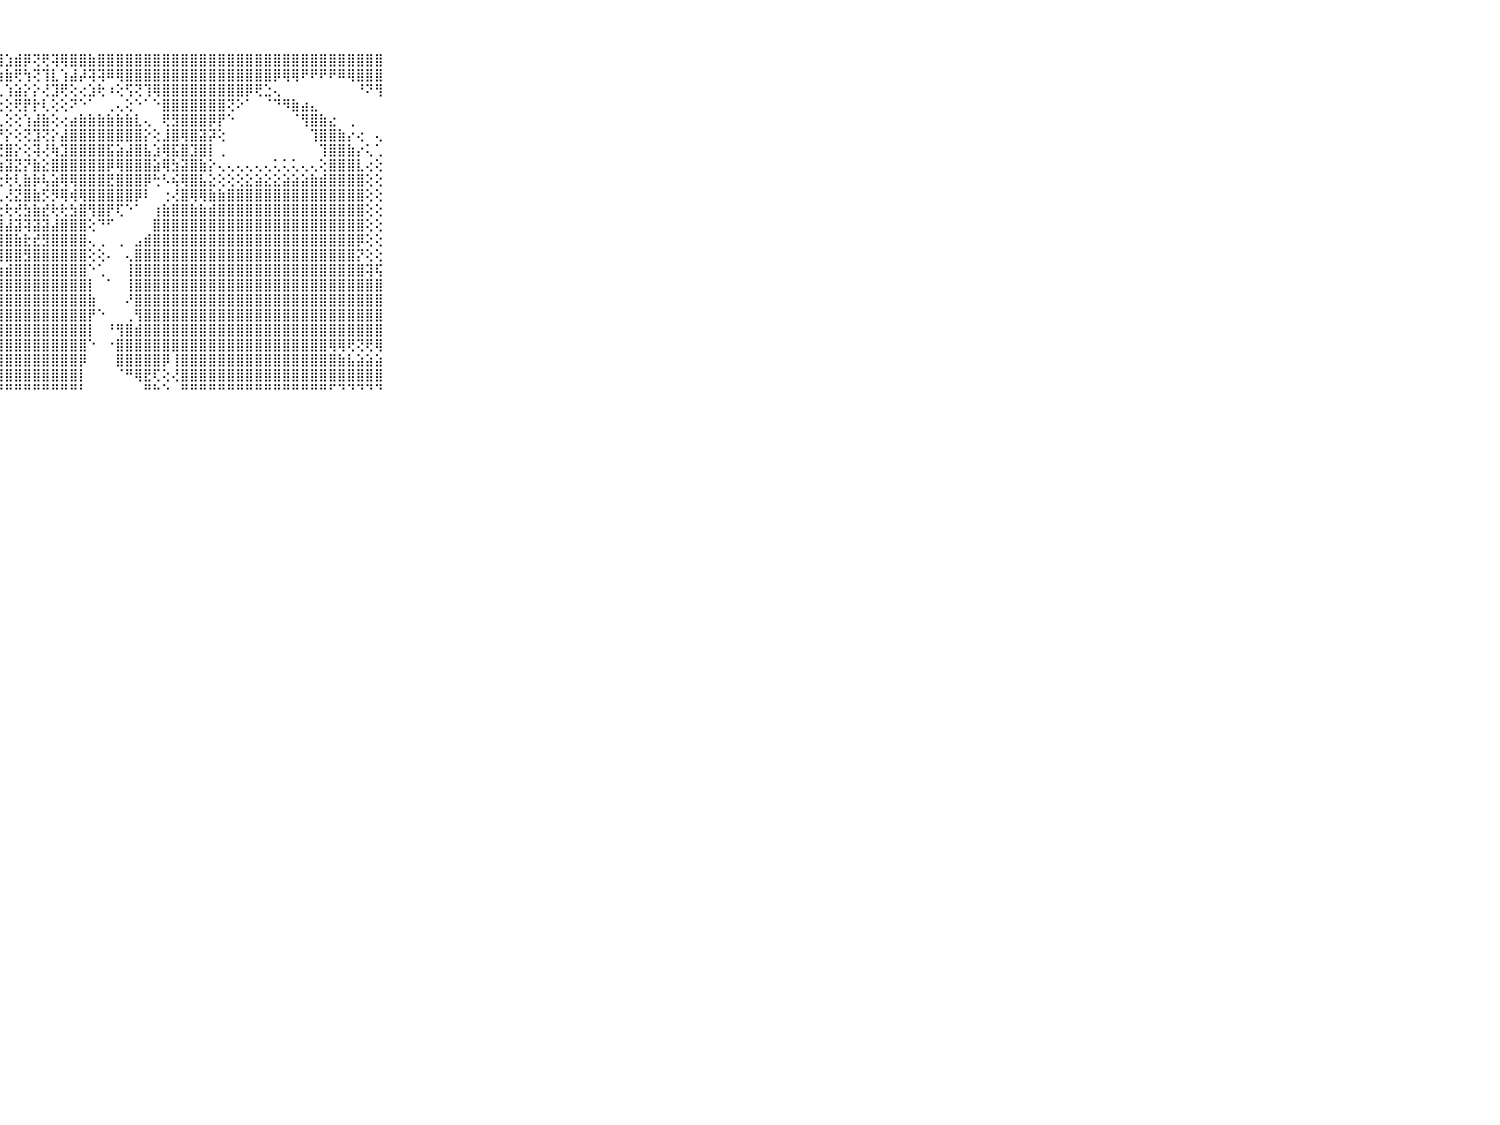

⠀⠀⠀⠀⠀⠀⠀⠀⠀⠀⠀⠀⠀⢁⠑⢁⠕⢕⢕⢕⢕⢕⢿⢿⢿⢕⢝⢽⣱⣾⡿⢝⢟⢽⢿⣿⣿⣷⣿⣿⣿⣿⣿⣿⣿⣿⣿⣿⣿⣿⣿⣿⣿⣿⣿⣿⣿⣿⣿⣿⣿⣿⣿⣿⣿⣿⣿⣿⣿⠀⠀⠀⠀⠀⠀⠀⠀⠀⠀⠀⠀
⠀⠀⠀⠀⠀⠀⠀⠀⠀⠀⠀⠷⣷⣴⣅⢕⢕⢕⠁⠕⢕⢕⢸⣯⣵⢕⢱⣷⣷⢟⢳⢝⢹⣇⢱⣼⡼⢽⢽⠿⢿⣿⣿⣿⣿⣿⣿⣿⣿⣿⣿⣿⣿⣿⣿⣿⣿⡿⢿⢿⠟⠟⠟⠟⠿⢿⣿⣿⣿⠀⠀⠀⠀⠀⠀⠀⠀⠀⠀⠀⠀
⠀⠀⠀⠀⠀⠀⠀⠀⠀⠀⠀⠀⠅⠝⢻⣿⣧⣕⢕⢕⢕⢕⢕⢜⢝⡕⢳⢇⢱⣵⡕⡕⢜⣹⢟⢕⢔⣱⢗⠰⢕⢫⢝⢹⢿⣿⣿⣿⣿⣿⣿⣿⣿⣿⡿⢟⣑⢄⠀⠀⠀⠀⠀⠀⠀⠀⠘⠝⢻⠀⠀⠀⠀⠀⠀⠀⠀⠀⠀⠀⠀
⠀⠀⠀⠀⠀⠀⠀⠀⠀⠀⠀⢕⢕⢕⢅⢘⢿⣿⣷⣕⢕⢕⢕⢕⢕⢜⢏⢕⢕⢟⡟⡗⢇⢕⢕⠝⠑⠁⠀⢀⢄⢕⠑⠁⠑⣿⣿⣿⣿⣿⣿⣿⢝⠕⠁⠀⠈⠙⠻⣷⣴⣄⠀⠀⠀⠀⠀⠀⠀⠀⠀⠀⠀⠀⠀⠀⠀⠀⠀⠀⠀
⠀⠀⠀⠀⠀⠀⠀⠀⠀⠀⠀⢄⢕⢕⠁⢕⢕⠝⢿⣿⣷⡕⢕⢕⢕⢇⢜⣇⢕⢕⢱⣼⣷⢕⢔⣴⣷⣷⣷⣷⣷⣷⣇⢄⠀⢟⣻⣿⣿⣿⡿⡟⠑⠀⠀⠀⠀⠀⠀⠈⢻⣿⣷⣔⠀⢀⠀⠀⠀⠀⠀⠀⠀⠀⠀⠀⠀⠀⠀⠀⠀
⠀⠀⠀⠀⠀⠀⠀⠀⠀⠀⠀⢕⢕⢕⢕⢕⢅⢕⢜⢿⣿⣷⡕⢅⢕⢕⢝⡞⡕⢕⢝⣹⢝⡕⣼⣿⣿⣿⣿⣿⣿⣿⣿⡕⢕⣸⣿⢿⣿⣽⡽⢕⠀⠀⠀⠀⠀⠀⠀⠀⠀⢹⣿⣿⣷⡔⢔⠀⢄⠀⠀⠀⠀⠀⠀⠀⠀⠀⠀⠀⠀
⠀⠀⠀⠀⠀⠀⠀⠀⠀⠀⠀⢕⢕⢕⢕⢕⢕⢕⢕⢜⣿⣿⣷⢕⢕⢕⢕⣟⣿⡕⢕⢽⢜⢷⣹⣿⣿⣿⣿⣯⣵⣼⣿⣧⣱⢿⣯⣿⣹⣿⡇⢀⠀⠀⠀⠀⠀⠀⠀⠀⠀⠀⢹⣿⣿⣷⡔⢅⢁⠀⠀⠀⠀⠀⠀⠀⠀⠀⠀⠀⠀
⠀⠀⠀⠀⠀⠀⠀⠀⠀⠀⠀⣾⣾⣷⣷⣵⣵⣕⢕⡕⣻⣿⣿⡇⢕⢕⢜⣵⣽⣝⡝⣷⣕⣿⣿⣿⣿⣿⣿⡿⢿⣿⣿⣿⣵⢿⣳⣽⣿⣷⡕⢄⢄⢄⢄⢄⢄⢅⢅⢅⢄⢄⢕⣿⣿⣿⣇⢔⢕⠀⠀⠀⠀⠀⠀⠀⠀⠀⠀⠀⠀
⠀⠀⠀⠀⠀⠀⠀⠀⠀⠀⠀⣿⣿⣿⣿⣿⣿⣿⣿⣿⣿⣿⣿⡇⢕⢕⢕⢕⢗⢇⣷⡷⢧⣵⢿⢿⣿⣿⣿⣟⣿⣿⣿⡿⢓⠣⢮⢿⣿⣧⣕⢕⢕⢕⣕⣵⣕⣕⣵⣵⣵⣷⣾⣿⣿⣿⣿⢕⢕⠀⠀⠀⠀⠀⠀⠀⠀⠀⠀⠀⠀
⠀⠀⠀⠀⠀⠀⠀⠀⠀⠀⠀⣿⣿⣿⣿⣿⣿⣿⣿⣿⣿⣿⣿⡇⢕⢕⢱⢇⢜⣝⣿⣷⡫⡻⢿⢾⢿⣿⣿⣿⣿⣿⡿⠇⠀⢐⢜⣿⢿⢿⣷⣷⣿⣿⣿⣿⣿⣿⣿⣿⣿⣿⣿⣿⣿⣿⣿⢕⢕⠀⠀⠀⠀⠀⠀⠀⠀⠀⠀⠀⠀
⠀⠀⠀⠀⠀⠀⠀⠀⠀⠀⠀⣿⣿⣿⣿⣿⣿⣿⣿⣿⣿⣿⣿⣇⢔⢕⢕⢗⢗⢞⣳⣷⣞⢗⢗⣳⣿⢻⣿⡟⢏⠑⠁⠀⢰⣷⣿⣿⣷⣷⣾⣿⣿⣿⣿⣿⣿⣿⣿⣿⣿⣿⣿⣿⣿⣿⣿⢕⢕⠀⠀⠀⠀⠀⠀⠀⠀⠀⠀⠀⠀
⠀⠀⠀⠀⠀⠀⠀⠀⠀⠀⠀⣿⣿⣿⣿⣿⣿⣿⣿⣿⣿⣿⣿⡇⢕⢕⢱⣽⣼⣽⢽⣽⣽⣼⣿⣿⣿⢕⠙⠋⠀⠀⠀⠀⣿⣿⣿⣿⣿⣿⣿⣿⣿⣿⣿⣿⣿⣿⣿⣿⣿⣿⣿⣿⣿⣿⣿⢕⢕⠀⠀⠀⠀⠀⠀⠀⠀⠀⠀⠀⠀
⠀⠀⠀⠀⠀⠀⠀⠀⠀⠀⠀⣿⣿⣿⣿⣿⣿⣿⣿⣿⣿⣿⣿⣇⢕⢕⢺⣿⣿⣷⣗⣞⣻⣿⣿⣿⣿⢄⢀⠀⢀⠀⣠⣾⣿⣿⣿⣿⣿⣿⣿⣿⣿⣿⣿⣿⣿⣿⣿⣿⣿⣿⣿⣿⣿⣿⡿⢕⢕⠀⠀⠀⠀⠀⠀⠀⠀⠀⠀⠀⠀
⠀⠀⠀⠀⠀⠀⠀⠀⠀⠀⠀⣿⣿⣿⣿⣿⣿⣿⣿⣿⣿⣿⣿⢇⢑⢕⢻⢿⣿⣿⣻⣿⣿⣿⣿⣿⣿⢕⢕⠄⠀⢄⣿⣿⣿⣿⣿⣿⣿⣿⣿⣿⣿⣿⣿⣿⣿⣿⣿⣿⣿⣿⣿⣿⣿⣿⡝⢕⢕⠀⠀⠀⠀⠀⠀⠀⠀⠀⠀⠀⠀
⠀⠀⠀⠀⠀⠀⠀⠀⠀⠀⠀⣿⣿⣿⣿⣿⣿⣿⣿⣿⣿⣿⡿⢕⢕⢕⡞⣷⣾⣿⣿⣿⣿⣿⣿⣿⣿⠑⢁⠀⠀⢸⣿⣿⣿⣿⣿⣿⣿⣿⣿⣿⣿⣿⣿⣿⣿⣿⣿⣿⣿⣿⣿⣿⣿⣿⣿⢽⢯⠀⠀⠀⠀⠀⠀⠀⠀⠀⠀⠀⠀
⠀⠀⠀⠀⠀⠀⠀⠀⠀⠀⠀⣿⣿⣿⣿⣿⣿⣿⣿⣿⣿⣿⡇⢕⢕⢸⣿⣿⣿⣿⣿⣿⣿⣿⣿⣿⣿⡇⠀⠁⠀⢸⣿⣿⣿⣿⣿⣿⣿⣿⣿⣿⣿⣿⣿⣿⣿⣿⣿⣿⣿⣿⣿⣿⣿⣿⣿⣿⣿⠀⠀⠀⠀⠀⠀⠀⠀⠀⠀⠀⠀
⠀⠀⠀⠀⠀⠀⠀⠀⠀⠀⠀⣿⣿⣿⣿⣿⣿⣿⣿⣿⣿⣿⡇⢕⢕⢸⣿⣿⣿⣿⣿⣿⣿⣿⣿⣿⣿⣷⠀⠀⠀⠜⣿⣿⣿⣿⣿⣿⣿⣿⣿⣿⣿⣿⣿⣿⣿⣿⣿⣿⣿⣿⣿⣿⣿⣿⣿⣿⣿⠀⠀⠀⠀⠀⠀⠀⠀⠀⠀⠀⠀
⠀⠀⠀⠀⠀⠀⠀⠀⠀⠀⠀⣿⣿⣿⣿⣿⣿⣿⣿⣿⣿⣿⡇⢕⢅⢸⣿⣿⣿⣿⣿⣿⣿⣿⣿⣿⣿⡟⠑⠀⠀⢀⢻⣿⣿⣿⣿⣿⣿⣿⣿⣿⣿⣿⣿⣿⣿⣿⣿⣿⣿⣿⣿⣿⣿⣿⣿⣿⣿⠀⠀⠀⠀⠀⠀⠀⠀⠀⠀⠀⠀
⠀⠀⠀⠀⠀⠀⠀⠀⠀⠀⠀⣿⣿⣿⣿⣿⣿⣿⣿⣿⣿⣿⡇⢕⢑⢸⣿⣿⣿⣿⣿⣿⣿⣿⣿⣿⣿⡇⠀⠘⢻⣿⣾⣿⣿⣿⣿⣿⣿⣿⣿⣿⣿⣿⣿⣿⣿⣿⣿⣿⣿⣿⣿⣿⣿⣿⣿⣿⣿⠀⠀⠀⠀⠀⠀⠀⠀⠀⠀⠀⠀
⠀⠀⠀⠀⠀⠀⠀⠀⠀⠀⠀⣿⣿⣿⣿⣿⣿⣿⣿⣿⣿⣿⡏⢕⢕⢸⣿⣿⣿⣿⣿⣿⣿⣿⣿⣿⣿⠑⠀⠐⣿⣿⣿⣿⣿⣿⣿⣿⣿⣿⣿⣿⣿⣿⣿⣿⣿⣿⣿⣿⣿⣿⣿⢿⢿⢟⢝⢟⢿⠀⠀⠀⠀⠀⠀⠀⠀⠀⠀⠀⠀
⠀⠀⠀⠀⠀⠀⠀⠀⠀⠀⠀⣿⣿⣿⣿⣿⣿⣿⣿⣿⣿⣿⡇⢕⢕⢸⣿⣿⣿⣿⣿⣿⣿⣿⣿⣿⡿⠀⠀⠀⣿⣿⣿⣿⣿⡿⢸⣿⣿⣿⣿⣿⣿⣿⣿⣿⣿⣿⣿⣿⣿⣿⣿⣿⣷⣧⣵⣵⣵⠀⠀⠀⠀⠀⠀⠀⠀⠀⠀⠀⠀
⠀⠀⠀⠀⠀⠀⠀⠀⠀⠀⠀⣿⣿⣿⣿⣿⣿⣿⣿⣿⣿⣿⡇⢕⢕⢸⣿⣿⣿⣿⣿⣿⣿⣿⣿⣿⡇⠀⠀⠀⠈⠛⢿⣟⢏⢕⢜⣿⣿⣿⣿⣿⣿⣿⣿⣿⣿⣿⣿⣿⣿⣿⣿⣿⣿⣿⣿⣿⣿⠀⠀⠀⠀⠀⠀⠀⠀⠀⠀⠀⠀
⠀⠀⠀⠀⠀⠀⠀⠀⠀⠀⠀⠛⠛⠛⠛⠛⠛⠛⠛⠛⠛⠛⠃⠑⠑⠑⠛⠛⠛⠛⠛⠛⠛⠛⠛⠛⠃⠀⠀⠀⠀⠀⠀⠛⠓⠑⠀⠛⠛⠛⠛⠛⠛⠛⠛⠛⠛⠛⠛⠛⠛⠛⠛⠋⠙⠙⠙⠙⠙⠀⠀⠀⠀⠀⠀⠀⠀⠀⠀⠀⠀